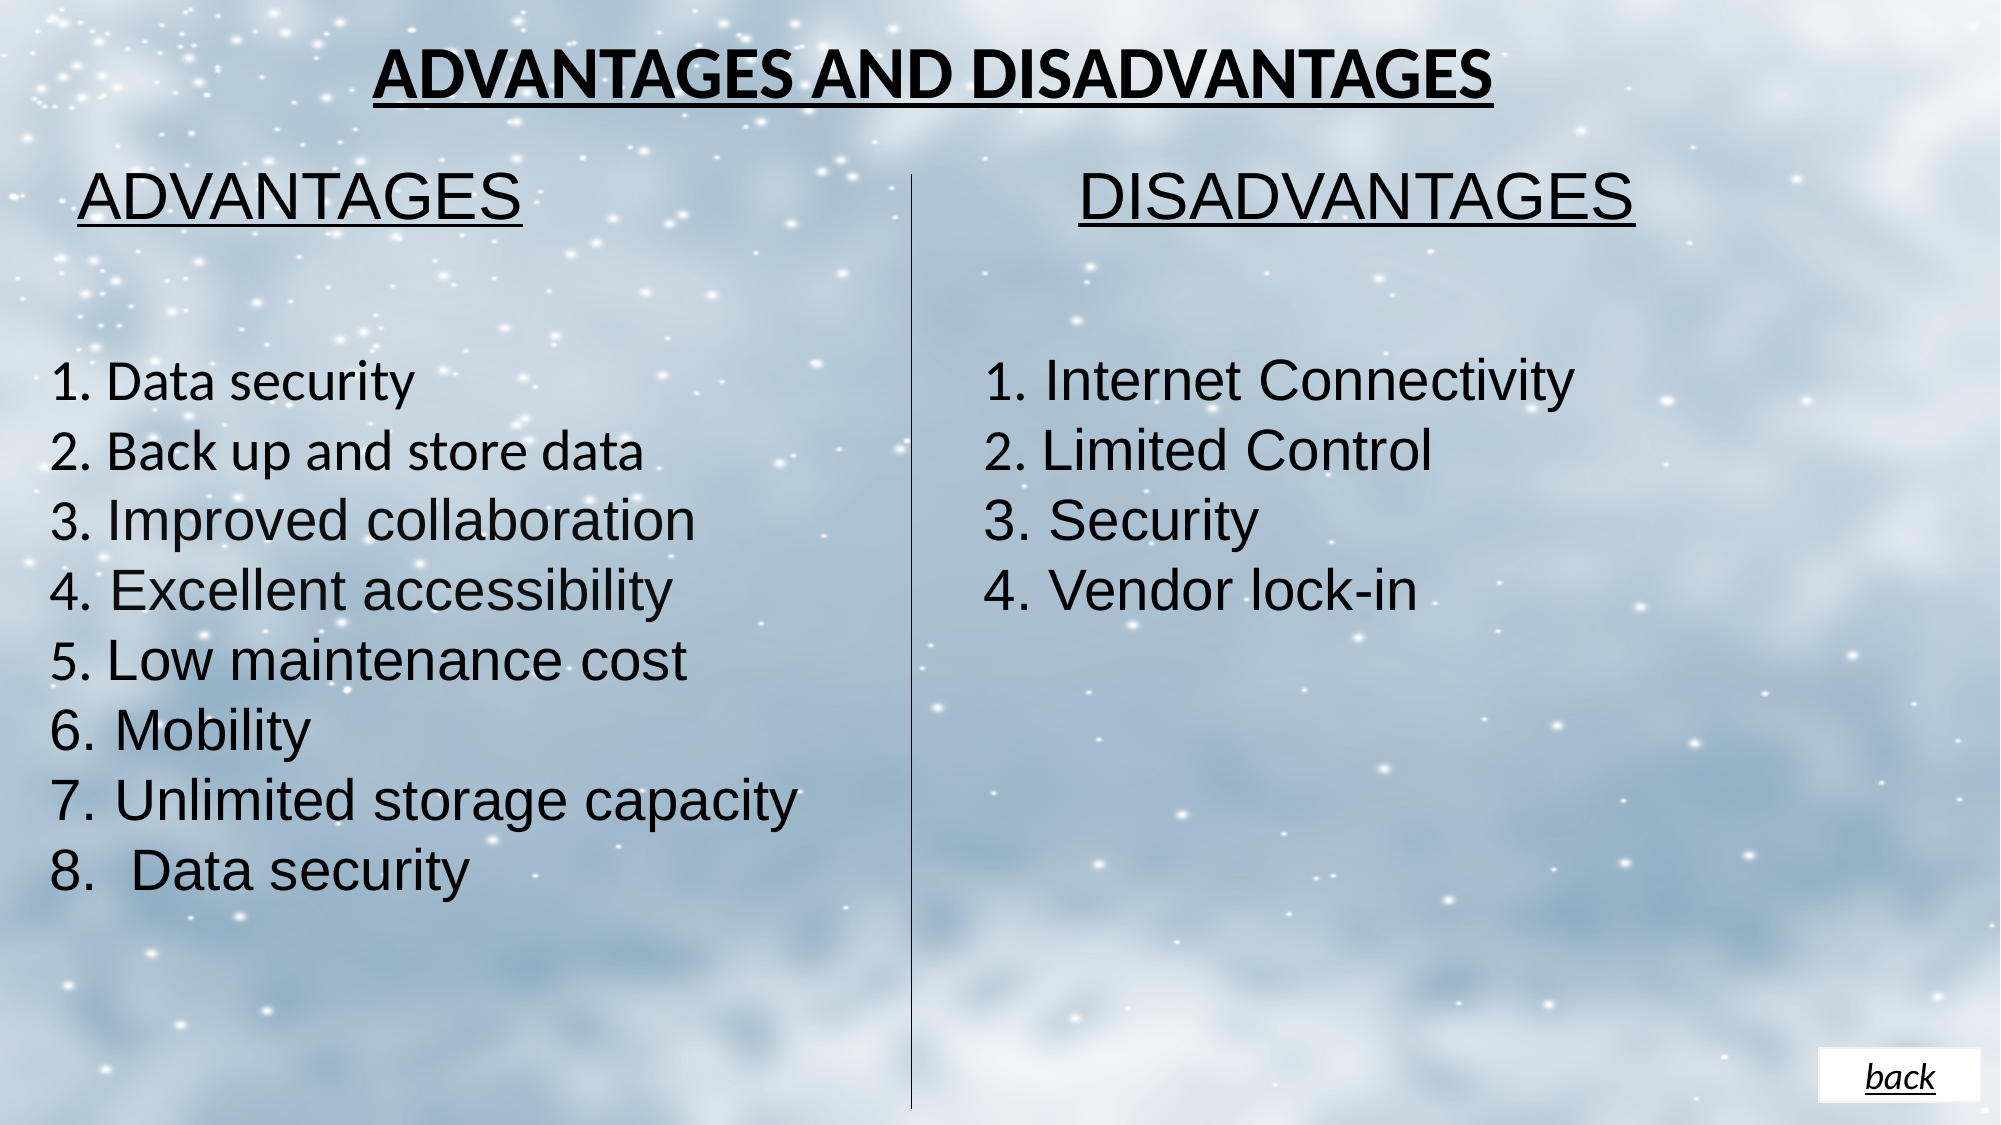

ADVANTAGES AND DISADVANTAGES
DISADVANTAGES
ADVANTAGES
1. Data security
2. Back up and store data
3. Improved collaboration
4. Excellent accessibility
5. Low maintenance cost
6. Mobility
7. Unlimited storage capacity
8.  Data security

1. Internet Connectivity
2. Limited Control
3. Security
4. Vendor lock-in
back